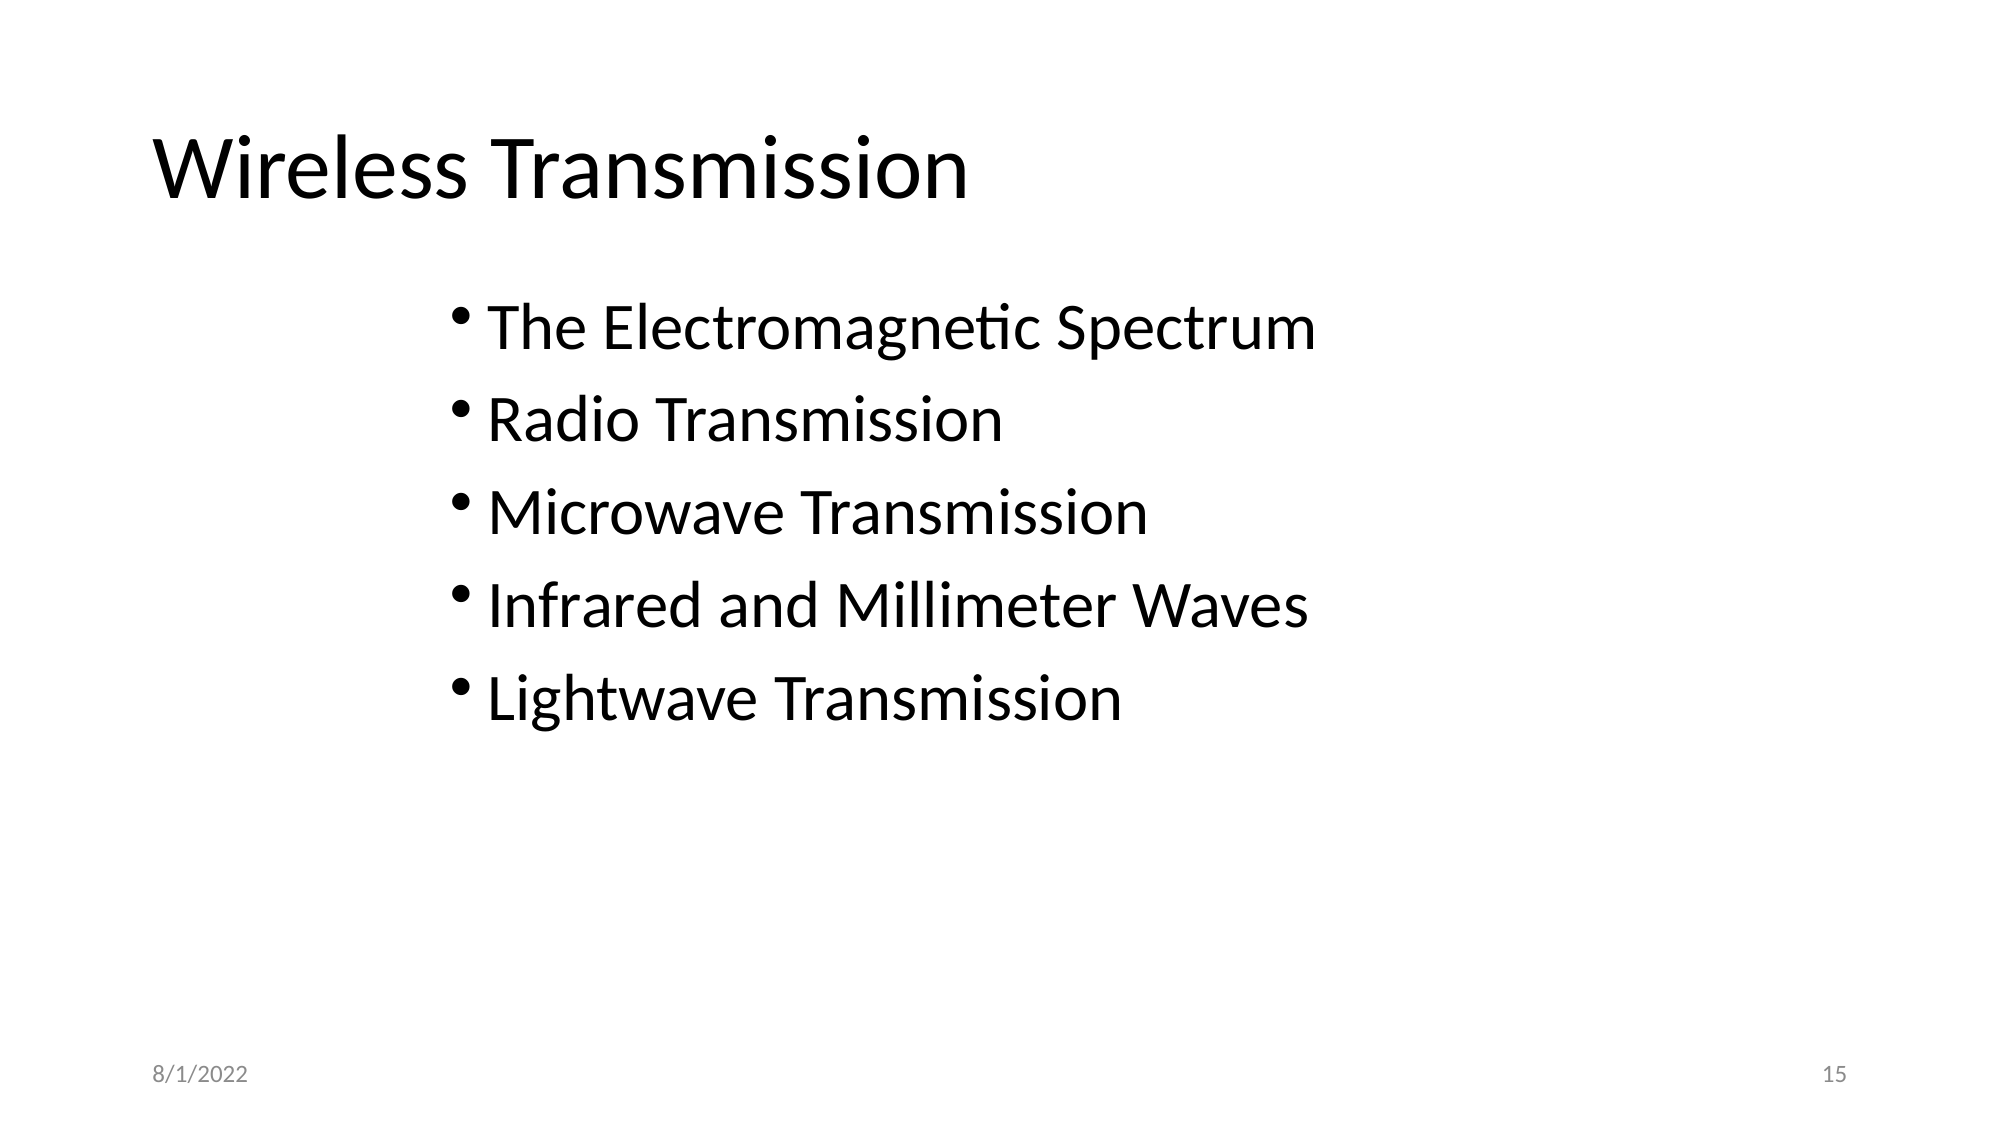

# Wireless Transmission
The Electromagnetic Spectrum
Radio Transmission
Microwave Transmission
Infrared and Millimeter Waves
Lightwave Transmission

8/1/2022
15